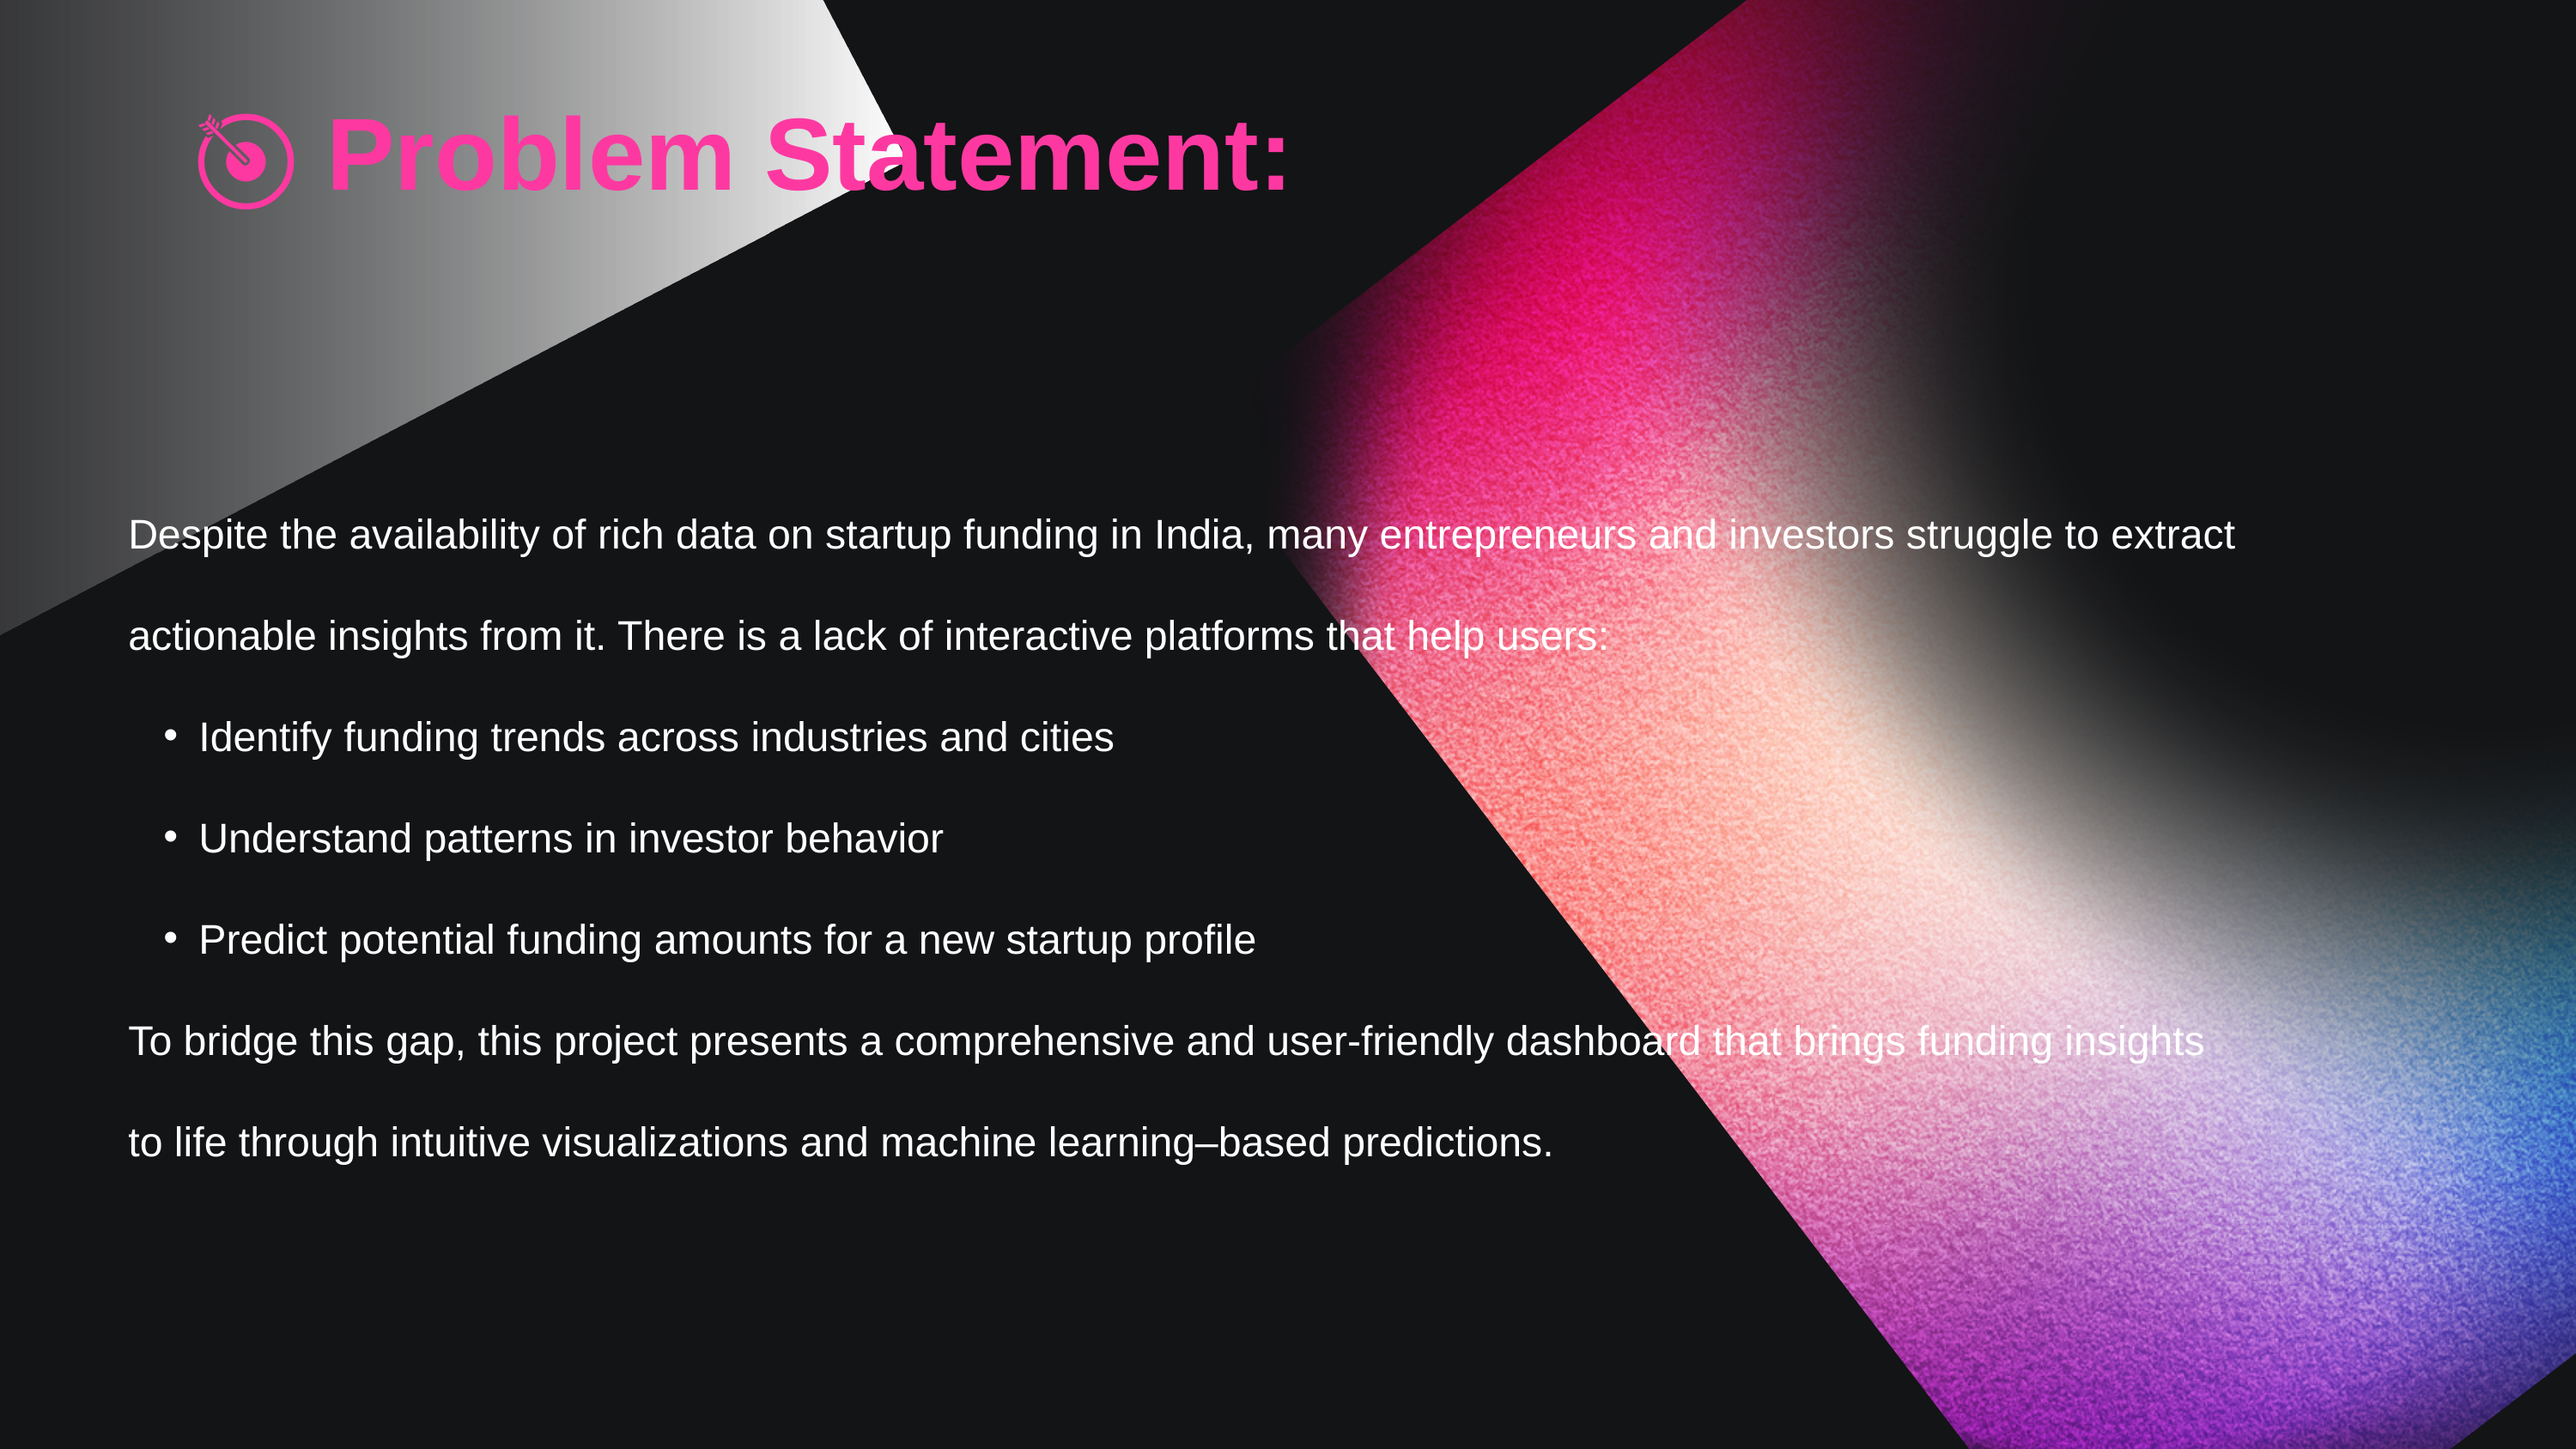

🎯 Problem Statement:
Despite the availability of rich data on startup funding in India, many entrepreneurs and investors struggle to extract actionable insights from it. There is a lack of interactive platforms that help users:
Identify funding trends across industries and cities
Understand patterns in investor behavior
Predict potential funding amounts for a new startup profile
To bridge this gap, this project presents a comprehensive and user-friendly dashboard that brings funding insights to life through intuitive visualizations and machine learning–based predictions.